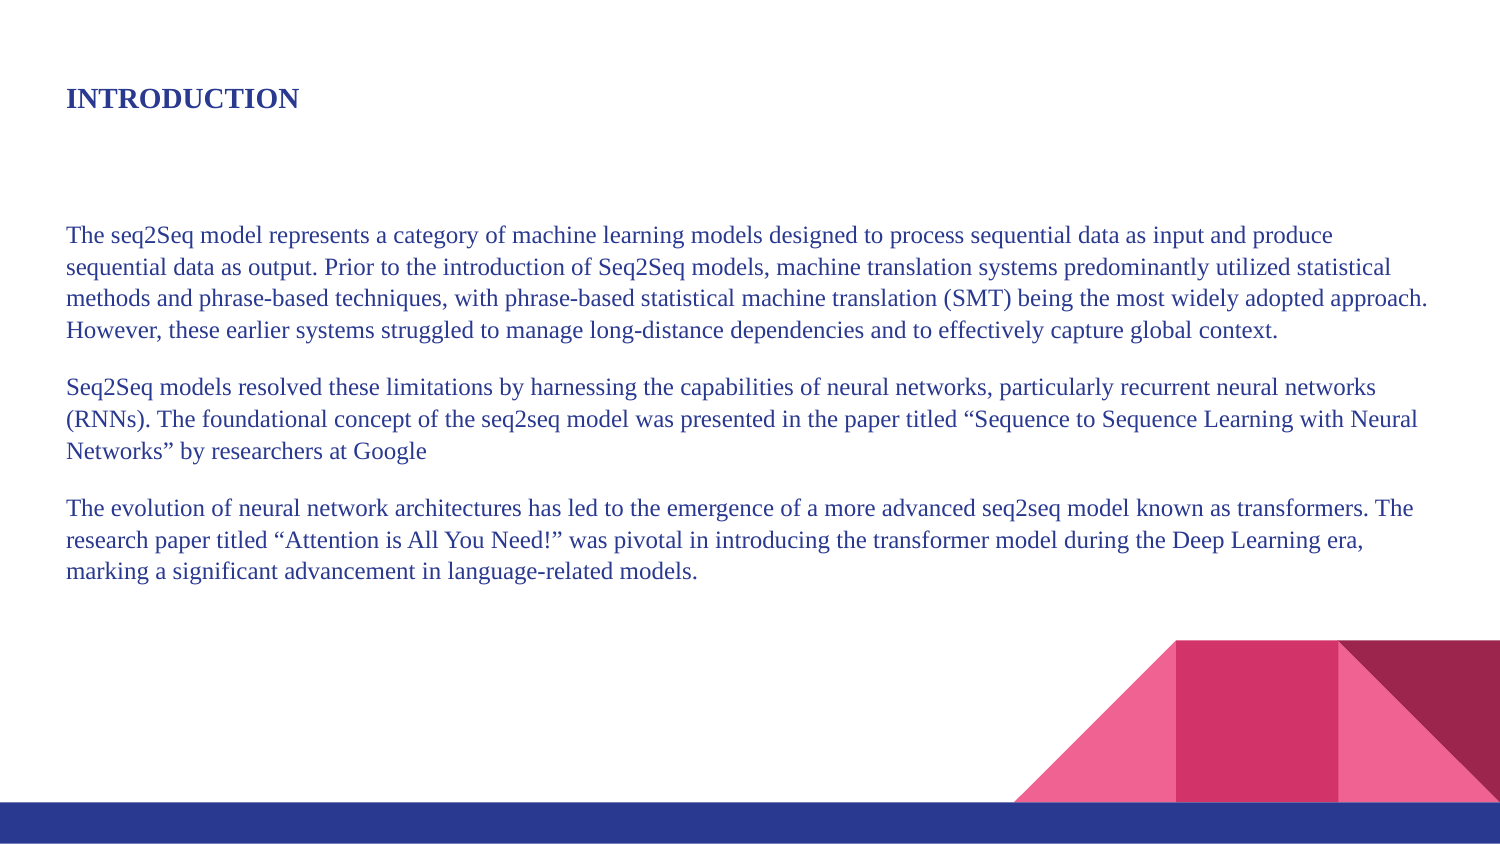

# INTRODUCTION
The seq2Seq model represents a category of machine learning models designed to process sequential data as input and produce sequential data as output. Prior to the introduction of Seq2Seq models, machine translation systems predominantly utilized statistical methods and phrase-based techniques, with phrase-based statistical machine translation (SMT) being the most widely adopted approach. However, these earlier systems struggled to manage long-distance dependencies and to effectively capture global context.
Seq2Seq models resolved these limitations by harnessing the capabilities of neural networks, particularly recurrent neural networks (RNNs). The foundational concept of the seq2seq model was presented in the paper titled “Sequence to Sequence Learning with Neural Networks” by researchers at Google
The evolution of neural network architectures has led to the emergence of a more advanced seq2seq model known as transformers. The research paper titled “Attention is All You Need!” was pivotal in introducing the transformer model during the Deep Learning era, marking a significant advancement in language-related models.